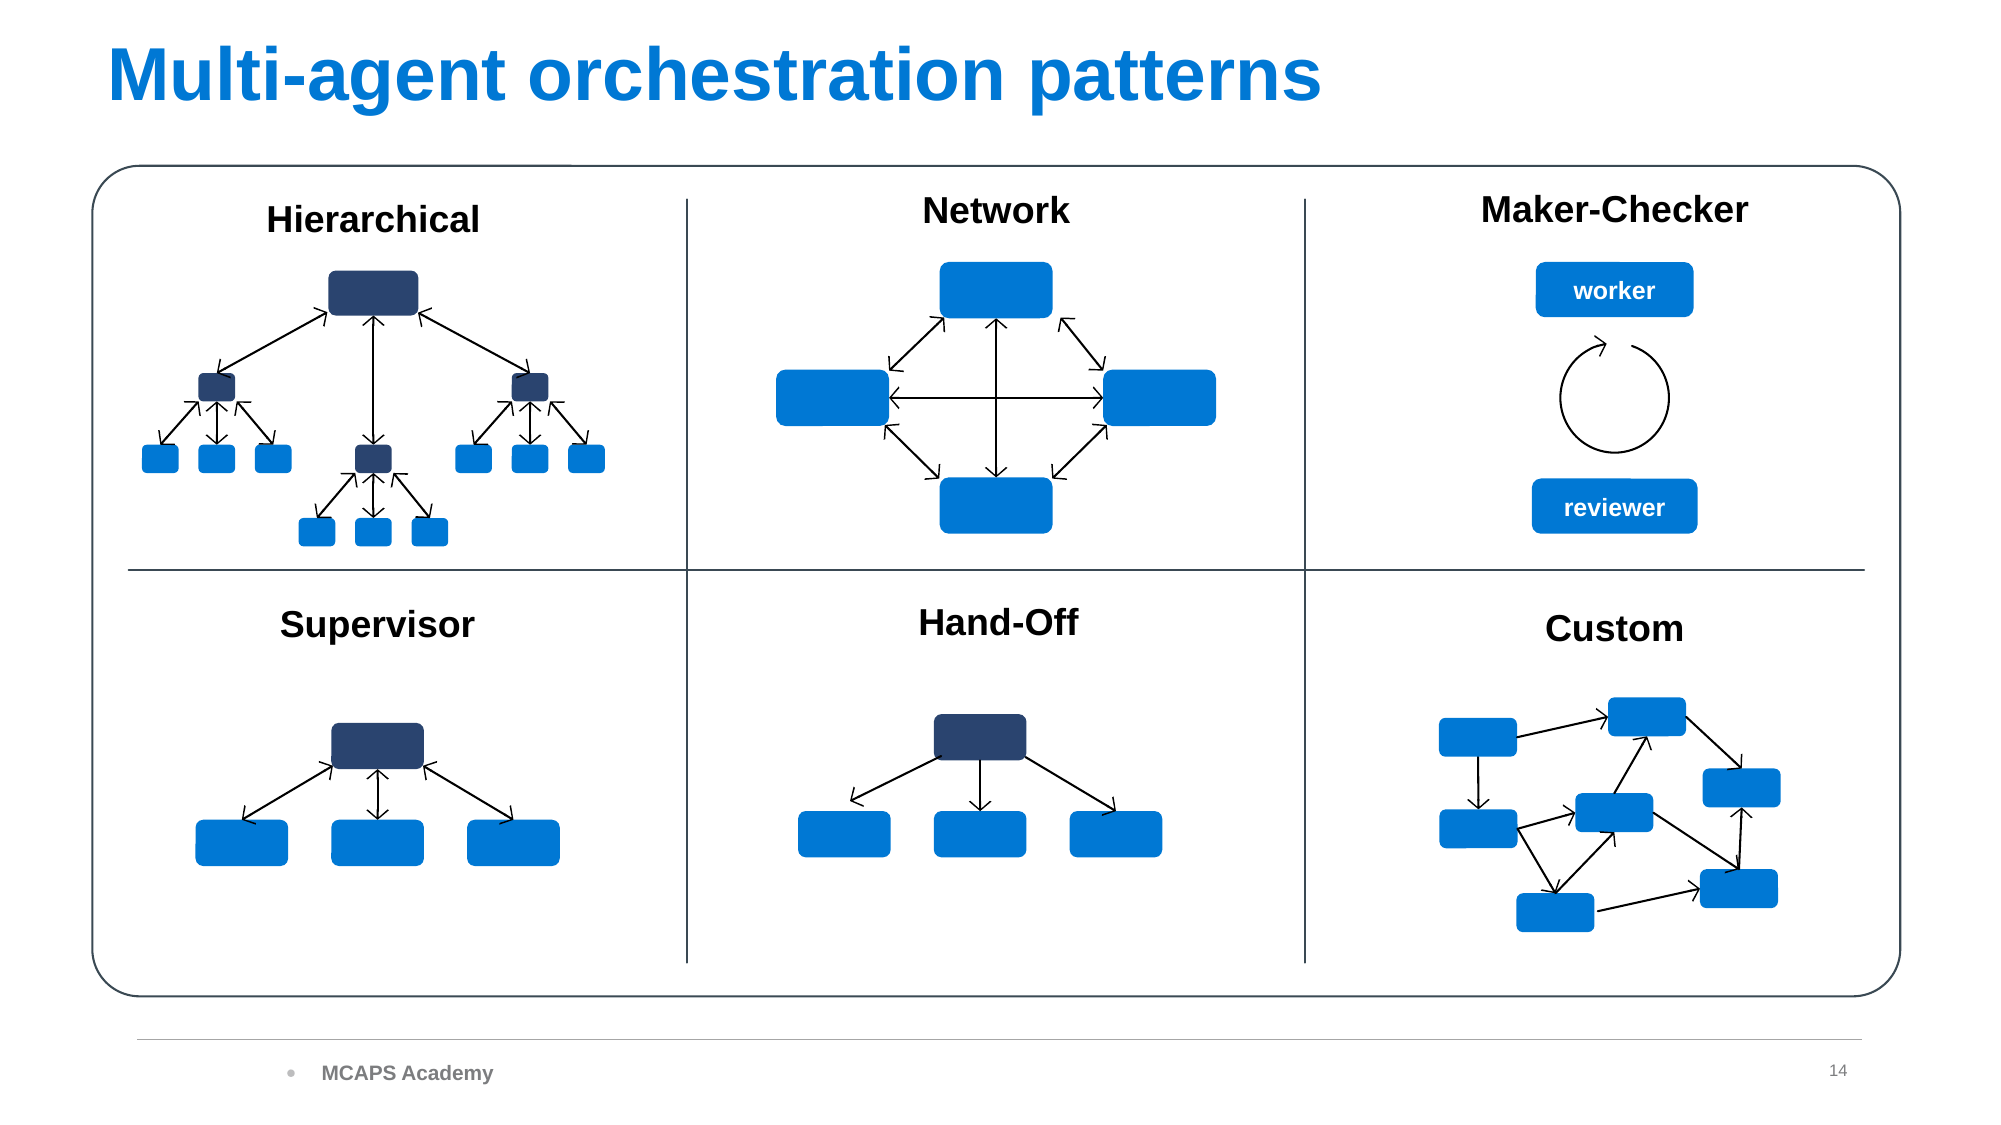

Multi-agent orchestration patterns

Maker-Checker
Network
Hierarchical

worker

reviewer

Hand-Off
Supervisor
Custom

14